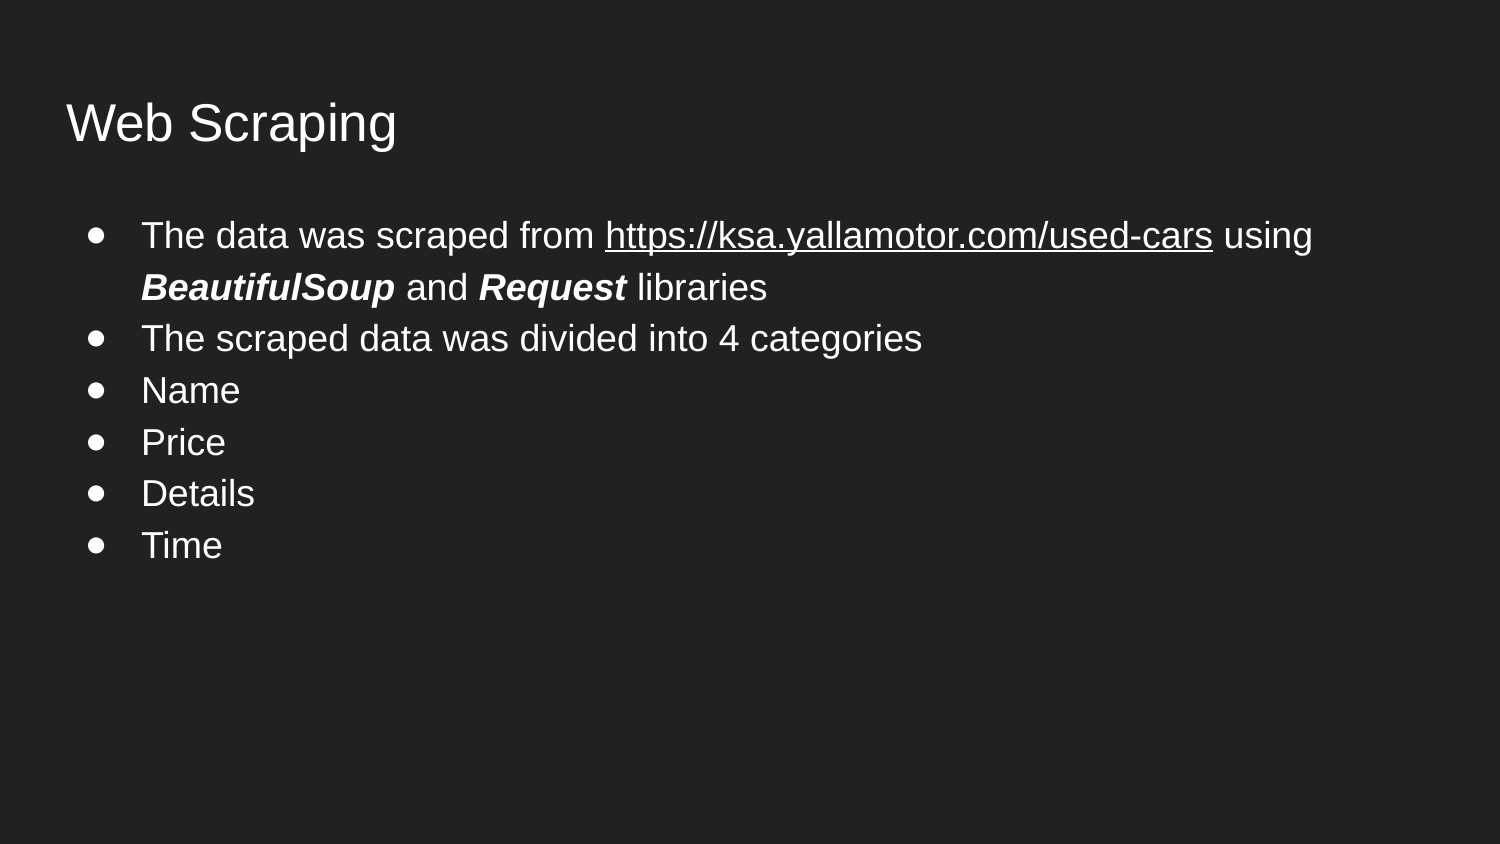

# Web Scraping
The data was scraped from https://ksa.yallamotor.com/used-cars using BeautifulSoup and Request libraries
The scraped data was divided into 4 categories
Name
Price
Details
Time